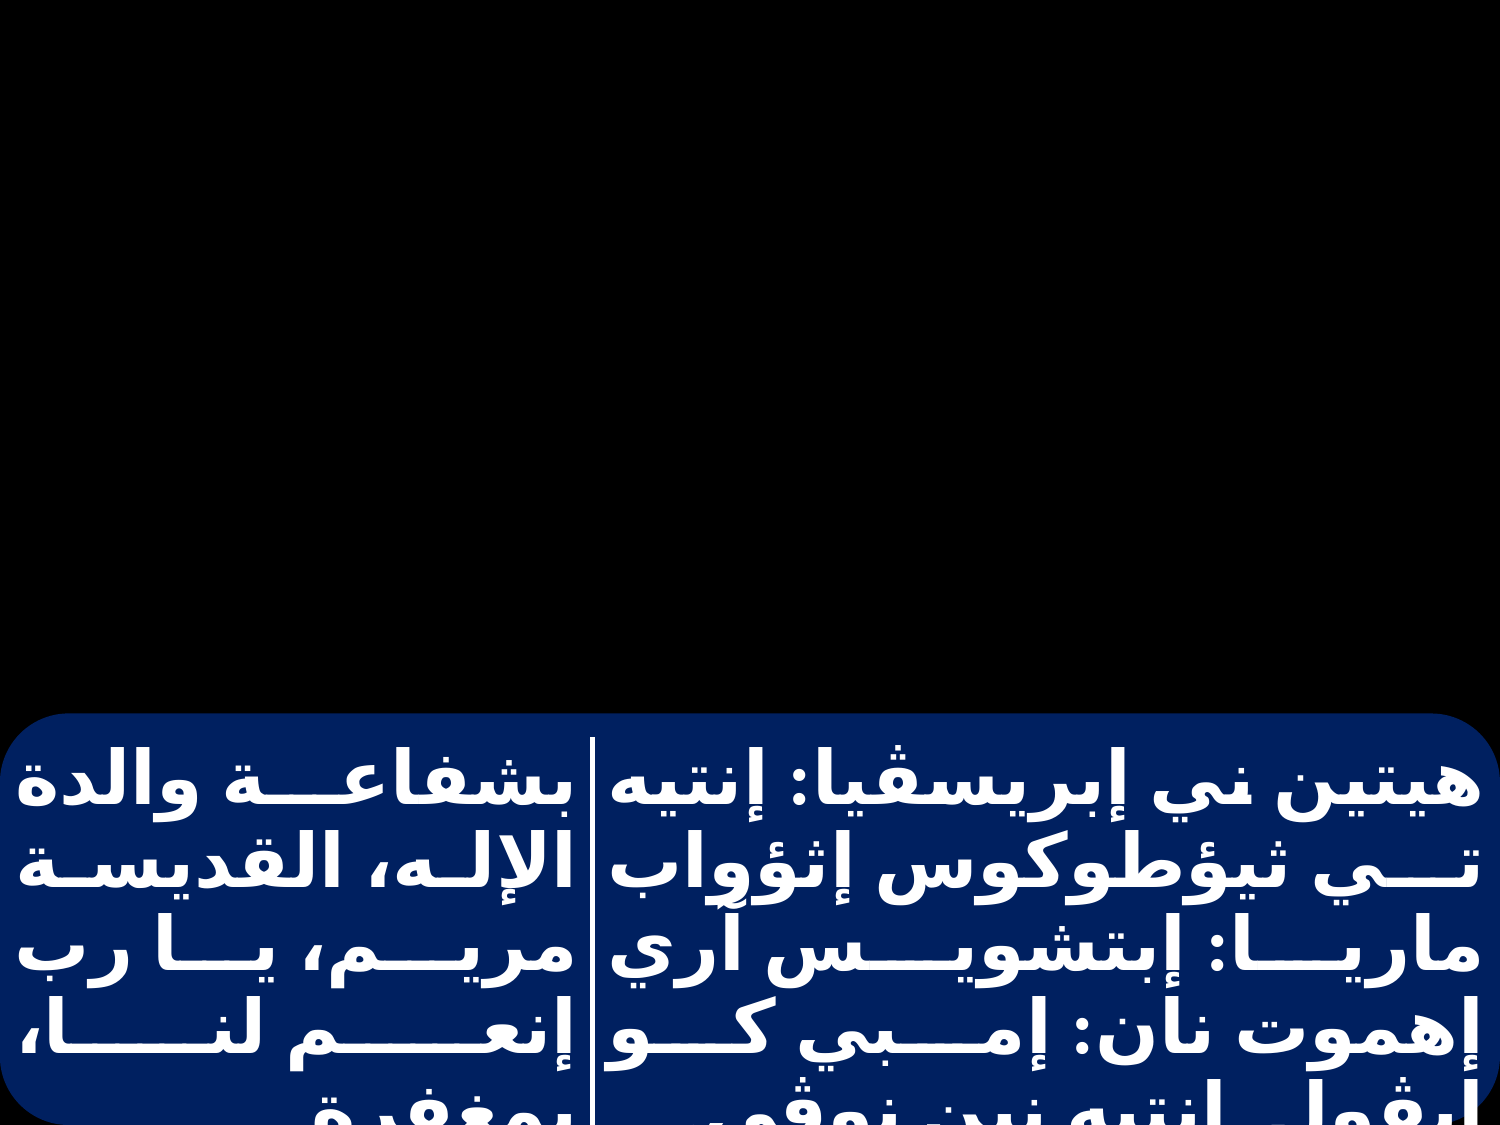

|  |  |
| --- | --- |
| بشفاعة والدة الإله، القديسة مريم، يا رب إنعم لنا، بمغفرة خطايانا. | هيتين ني إبريسڤيا: إنتيه تي ثيؤطوكوس إثؤواب ماريا: إبتشويس آري إهموت نان: إمبي كو إيڤول إنتيه نين نوڤي. |